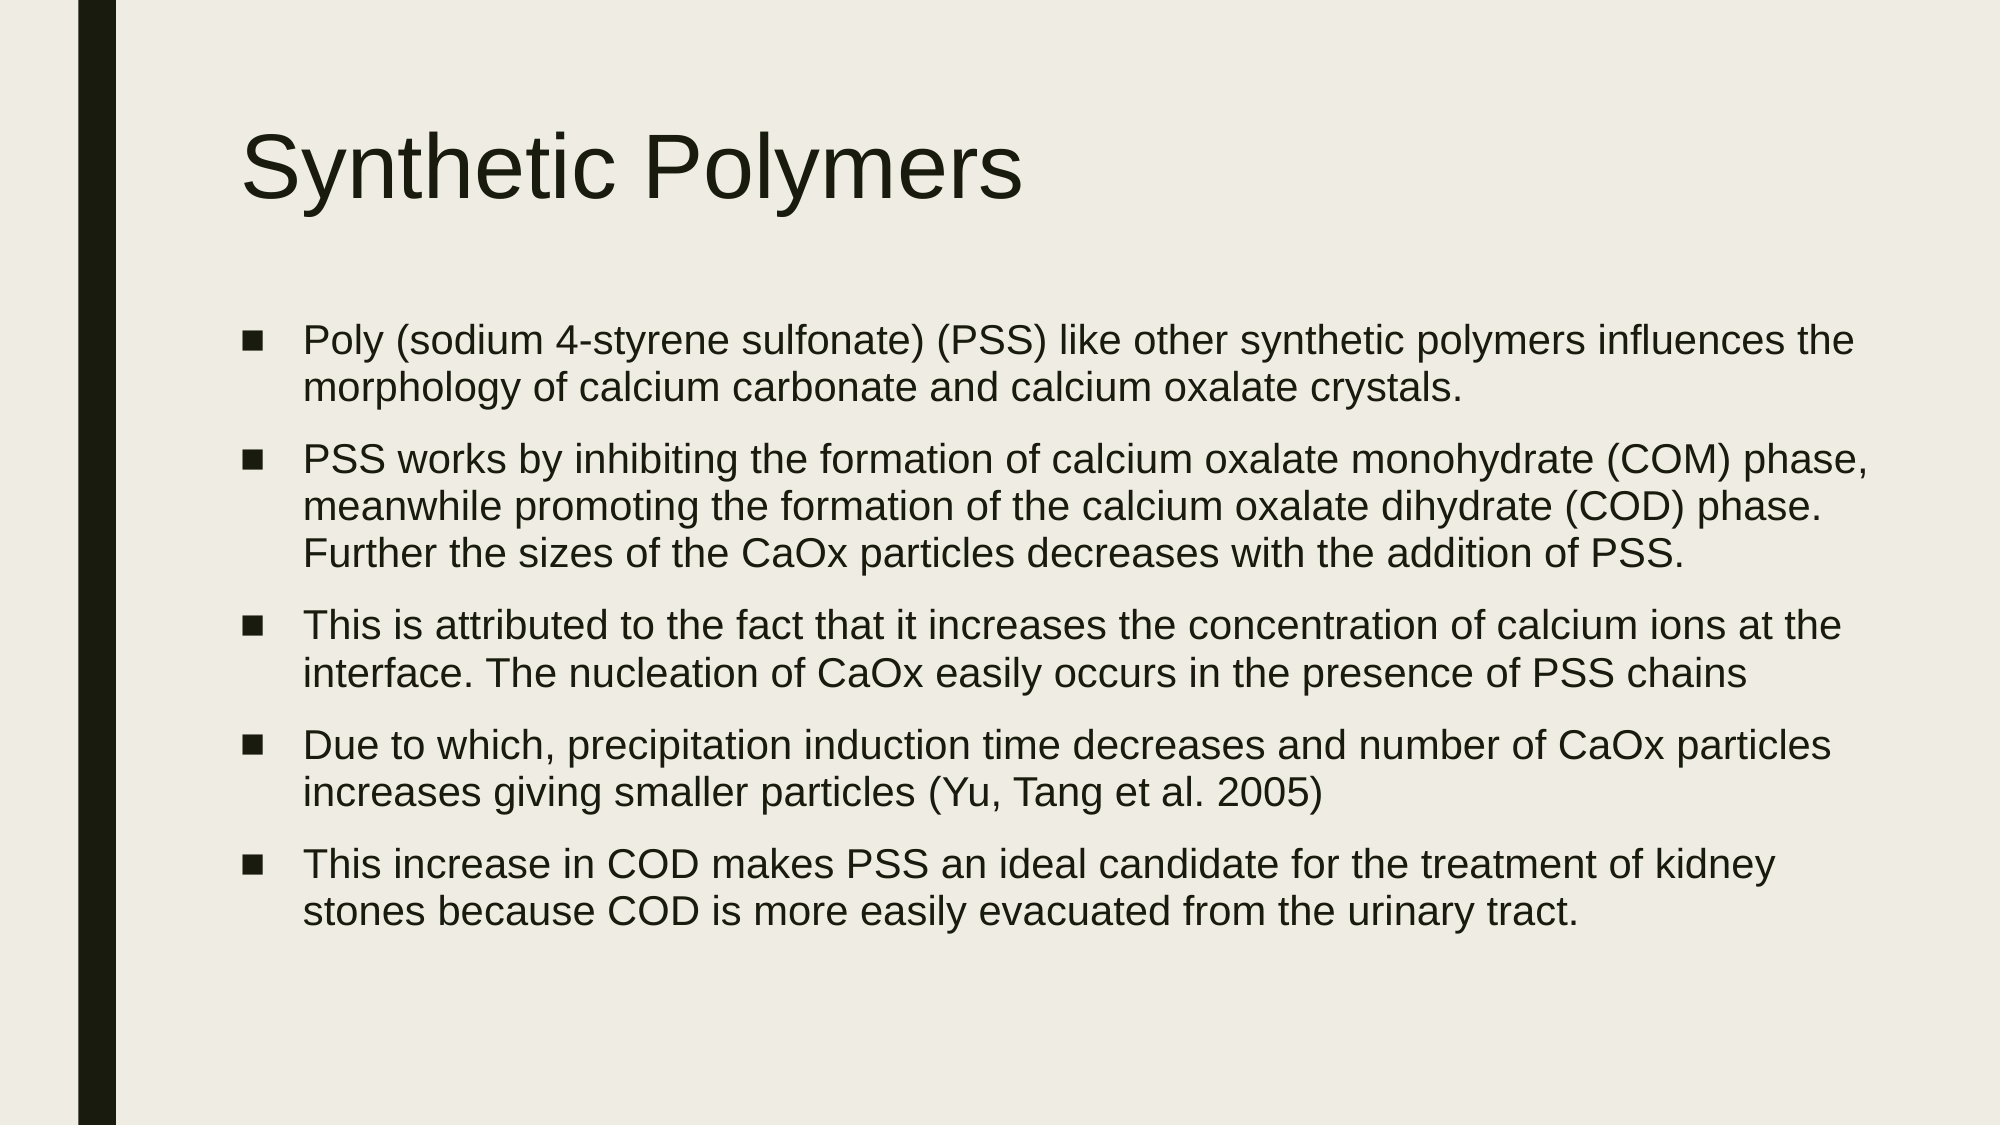

# Synthetic Polymers
Poly (sodium 4-styrene sulfonate) (PSS) like other synthetic polymers influences the morphology of calcium carbonate and calcium oxalate crystals.
PSS works by inhibiting the formation of calcium oxalate monohydrate (COM) phase, meanwhile promoting the formation of the calcium oxalate dihydrate (COD) phase. Further the sizes of the CaOx particles decreases with the addition of PSS.
This is attributed to the fact that it increases the concentration of calcium ions at the interface. The nucleation of CaOx easily occurs in the presence of PSS chains
Due to which, precipitation induction time decreases and number of CaOx particles increases giving smaller particles (Yu, Tang et al. 2005)
This increase in COD makes PSS an ideal candidate for the treatment of kidney stones because COD is more easily evacuated from the urinary tract.